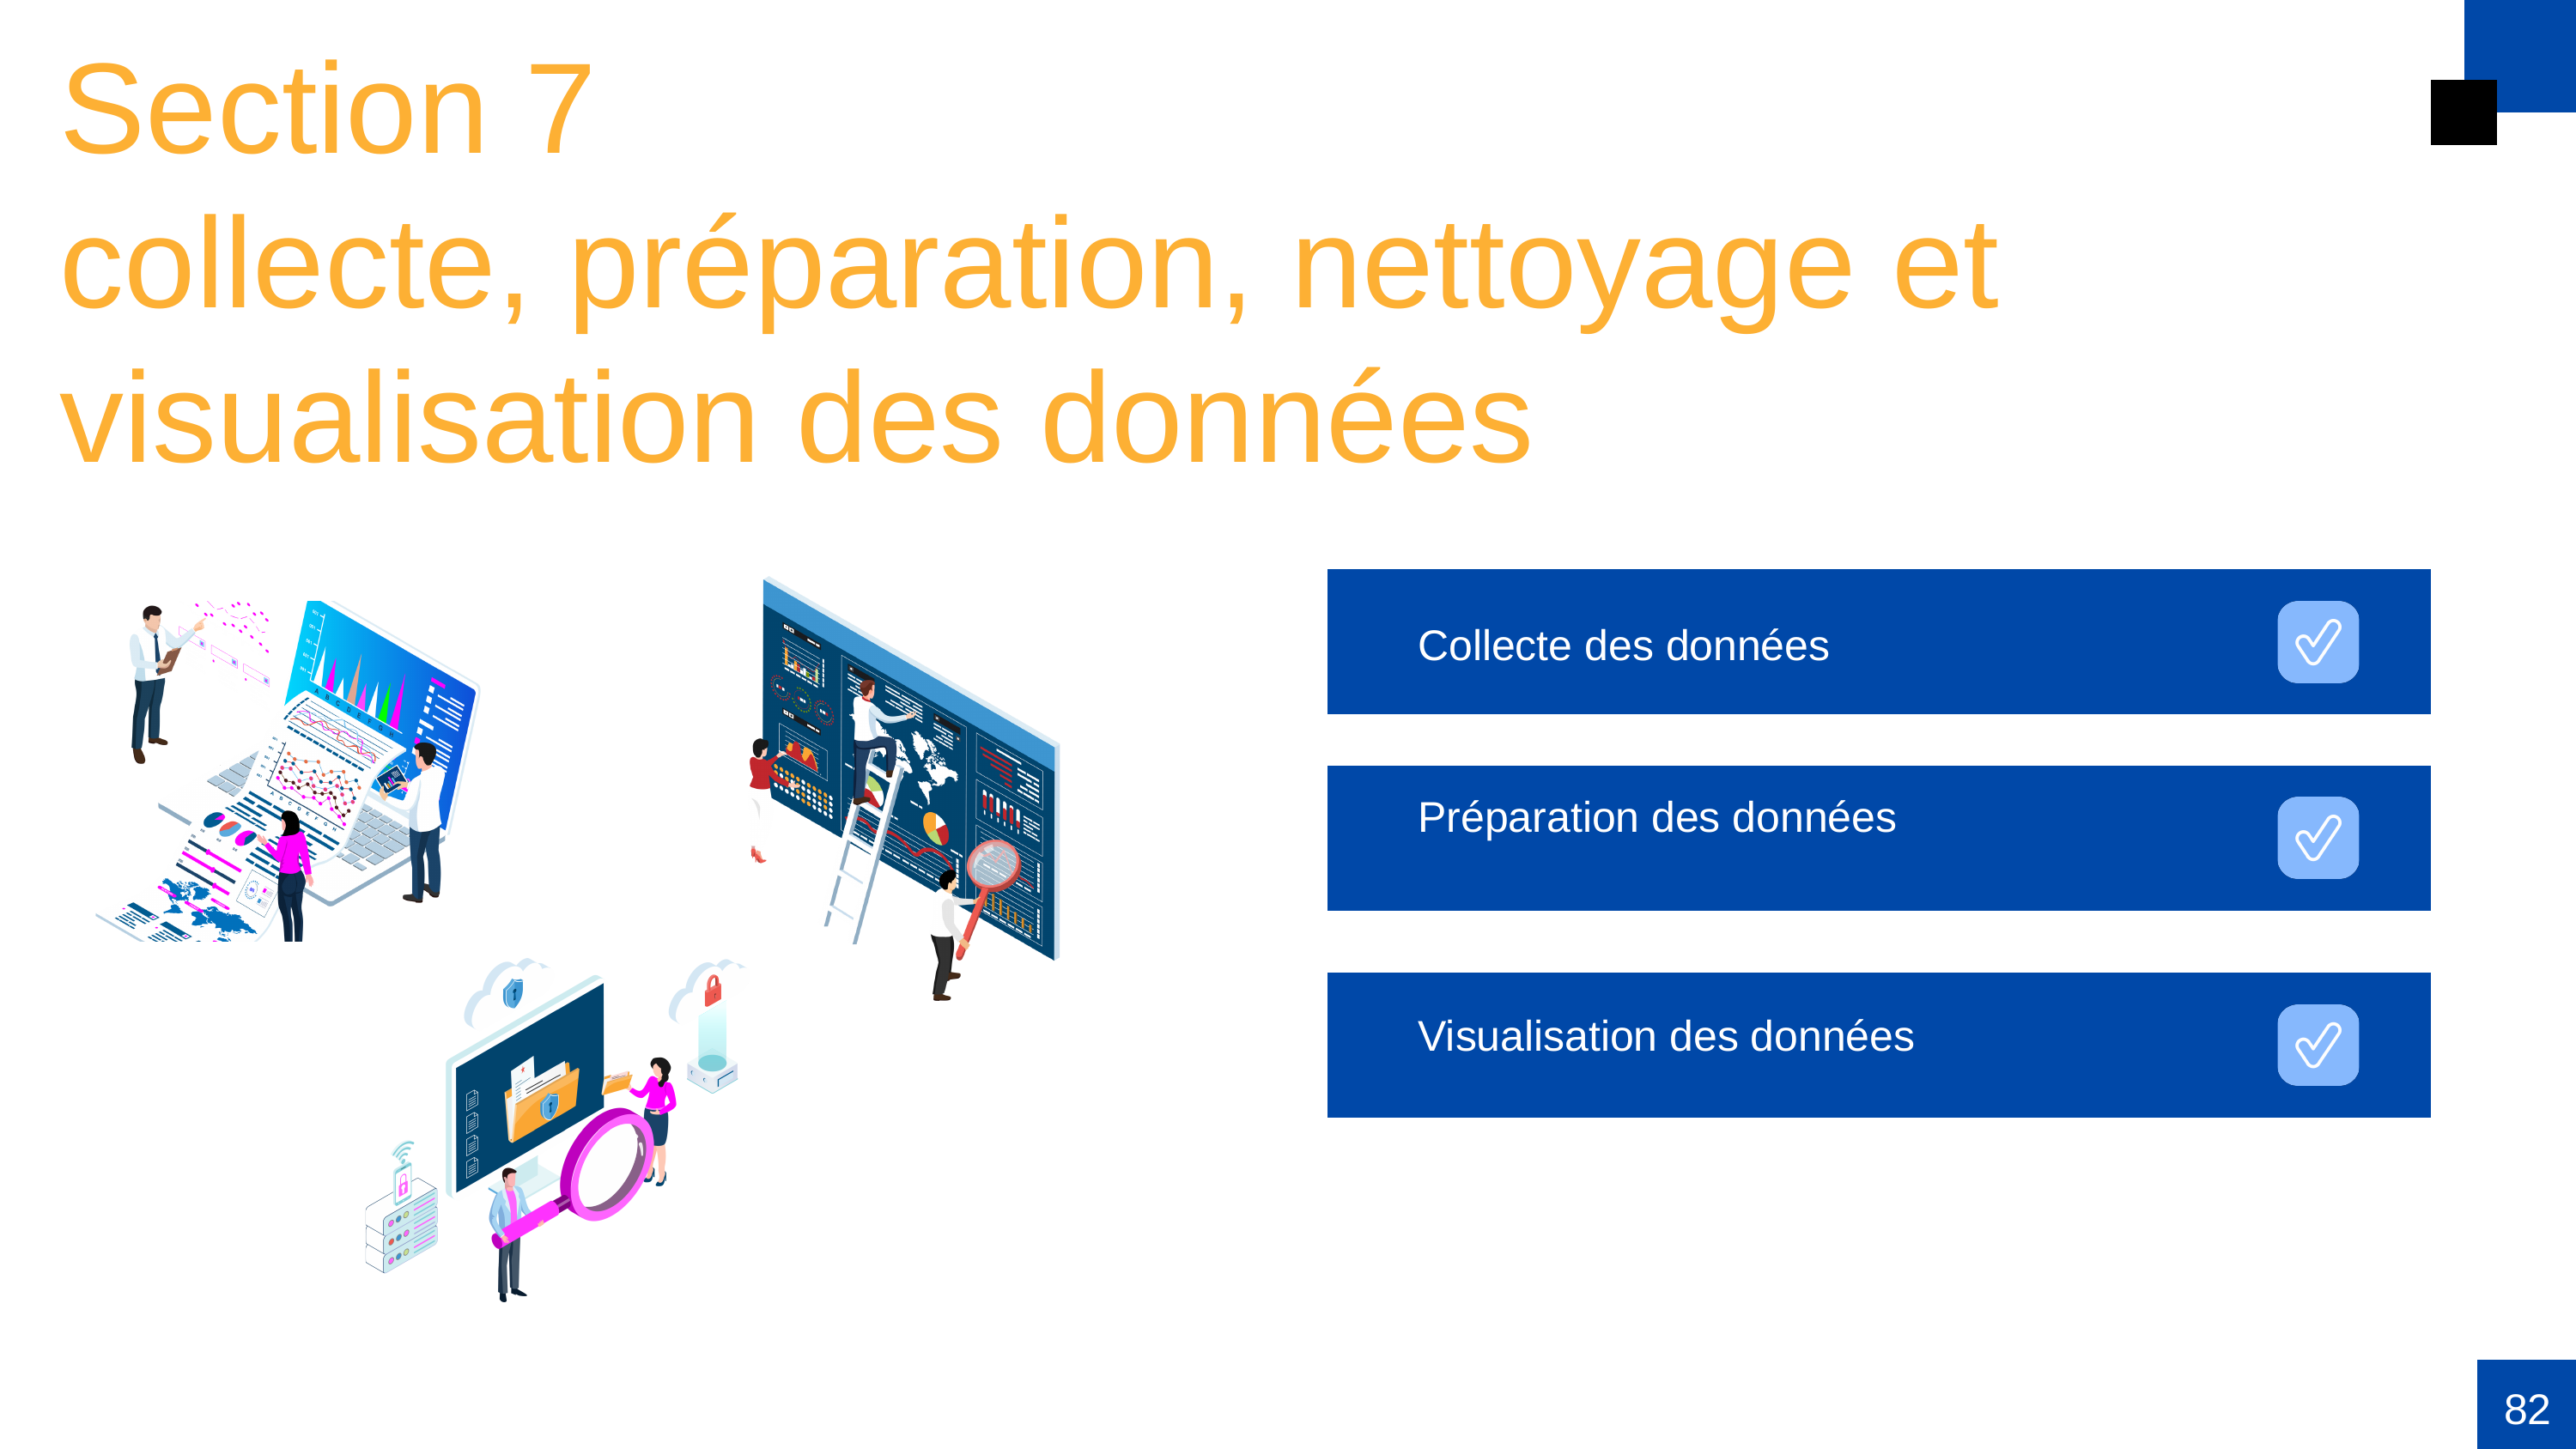

Section 7
collecte, préparation, nettoyage et visualisation des données

Collecte des données

Préparation des données

Visualisation des données

82